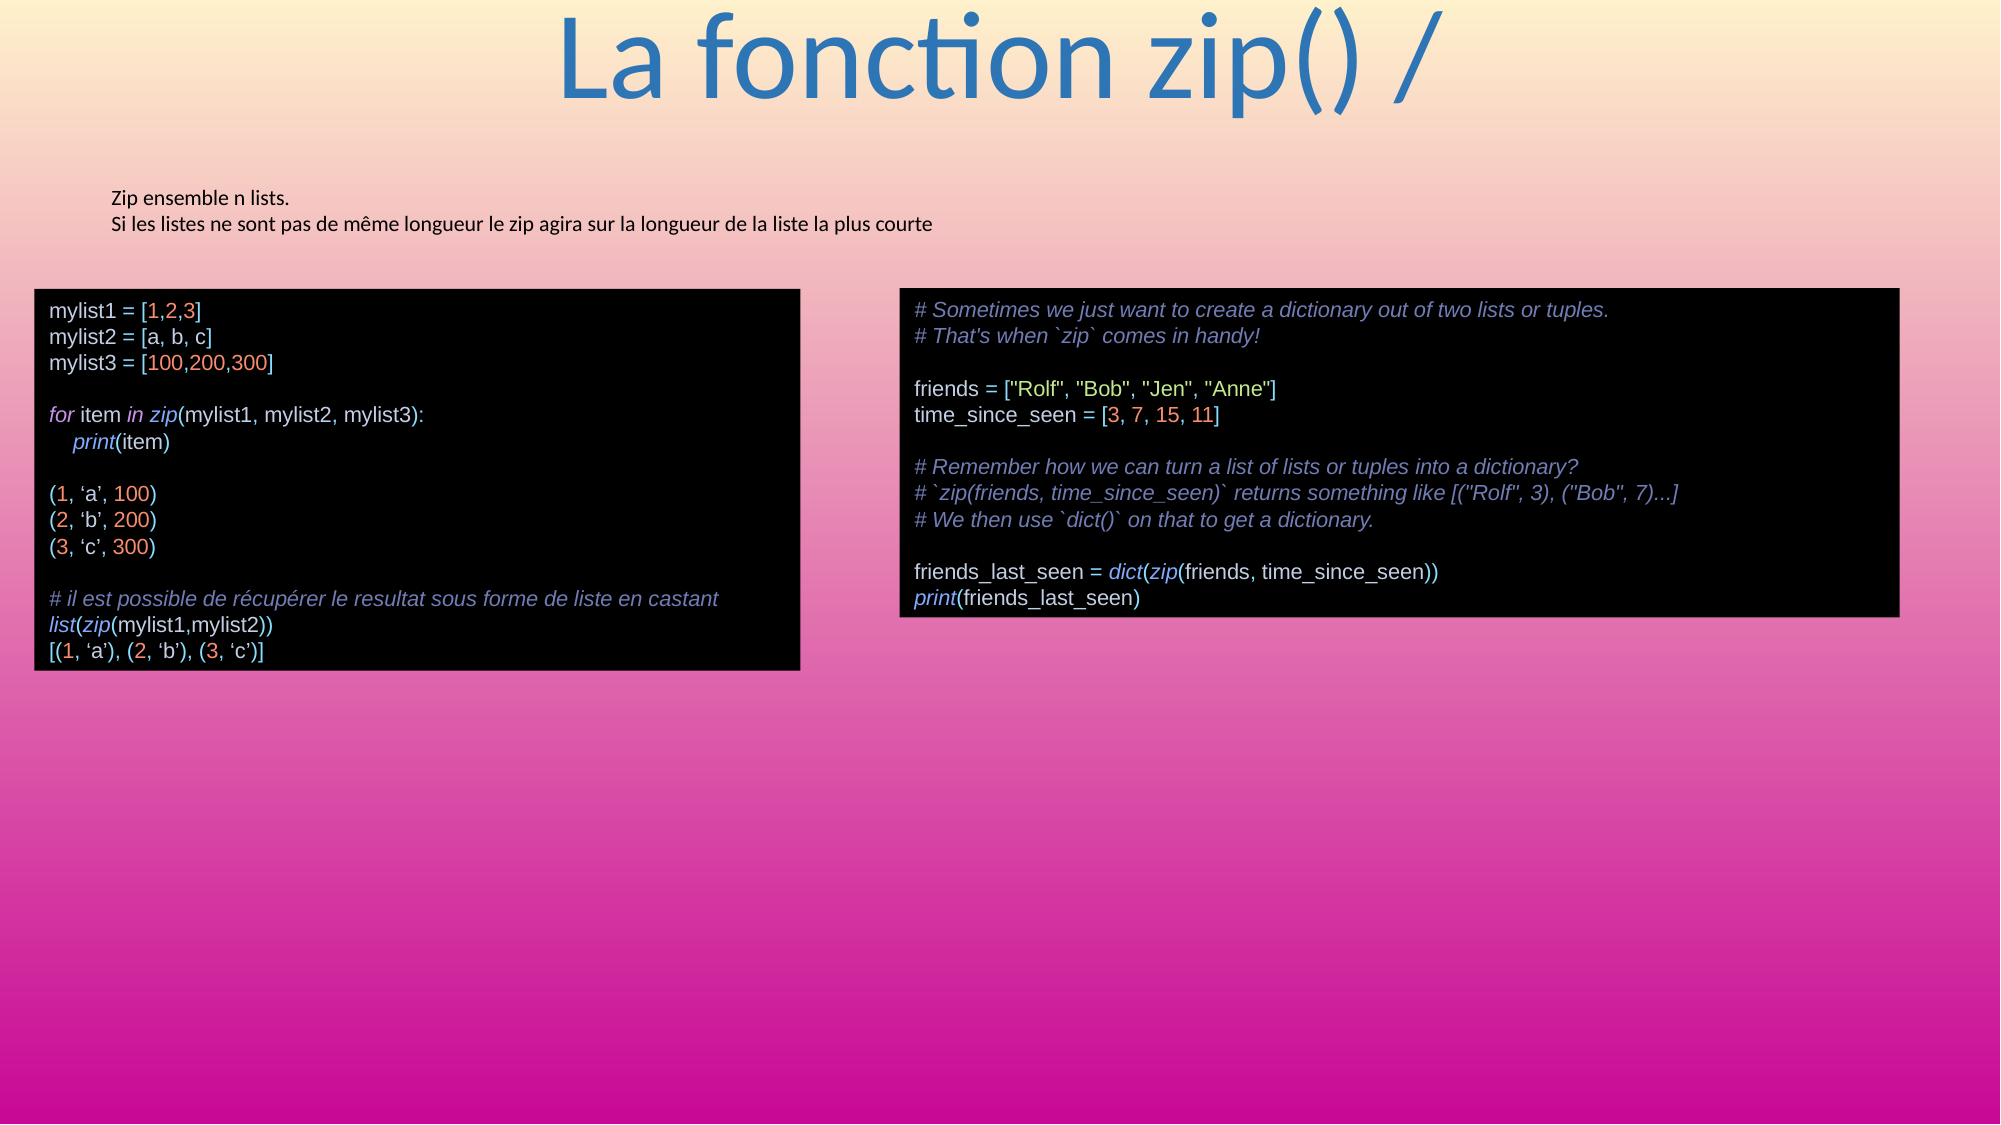

# La fonction zip() /

Zip ensemble n lists.
Si les listes ne sont pas de même longueur le zip agira sur la longueur de la liste la plus courte
# Sometimes we just want to create a dictionary out of two lists or tuples. # That's when `zip` comes in handy! friends = ["Rolf", "Bob", "Jen", "Anne"] time_since_seen = [3, 7, 15, 11] # Remember how we can turn a list of lists or tuples into a dictionary? # `zip(friends, time_since_seen)` returns something like [("Rolf", 3), ("Bob", 7)...] # We then use `dict()` on that to get a dictionary. friends_last_seen = dict(zip(friends, time_since_seen)) print(friends_last_seen)
mylist1 = [1,2,3]
mylist2 = [a, b, c]
mylist3 = [100,200,300]
for item in zip(mylist1, mylist2, mylist3):
    print(item)
(1, ‘a’, 100)
(2, ‘b’, 200)
(3, ‘c’, 300)
# il est possible de récupérer le resultat sous forme de liste en castant
list(zip(mylist1,mylist2))
[(1, ‘a’), (2, ‘b’), (3, ‘c’)]

152